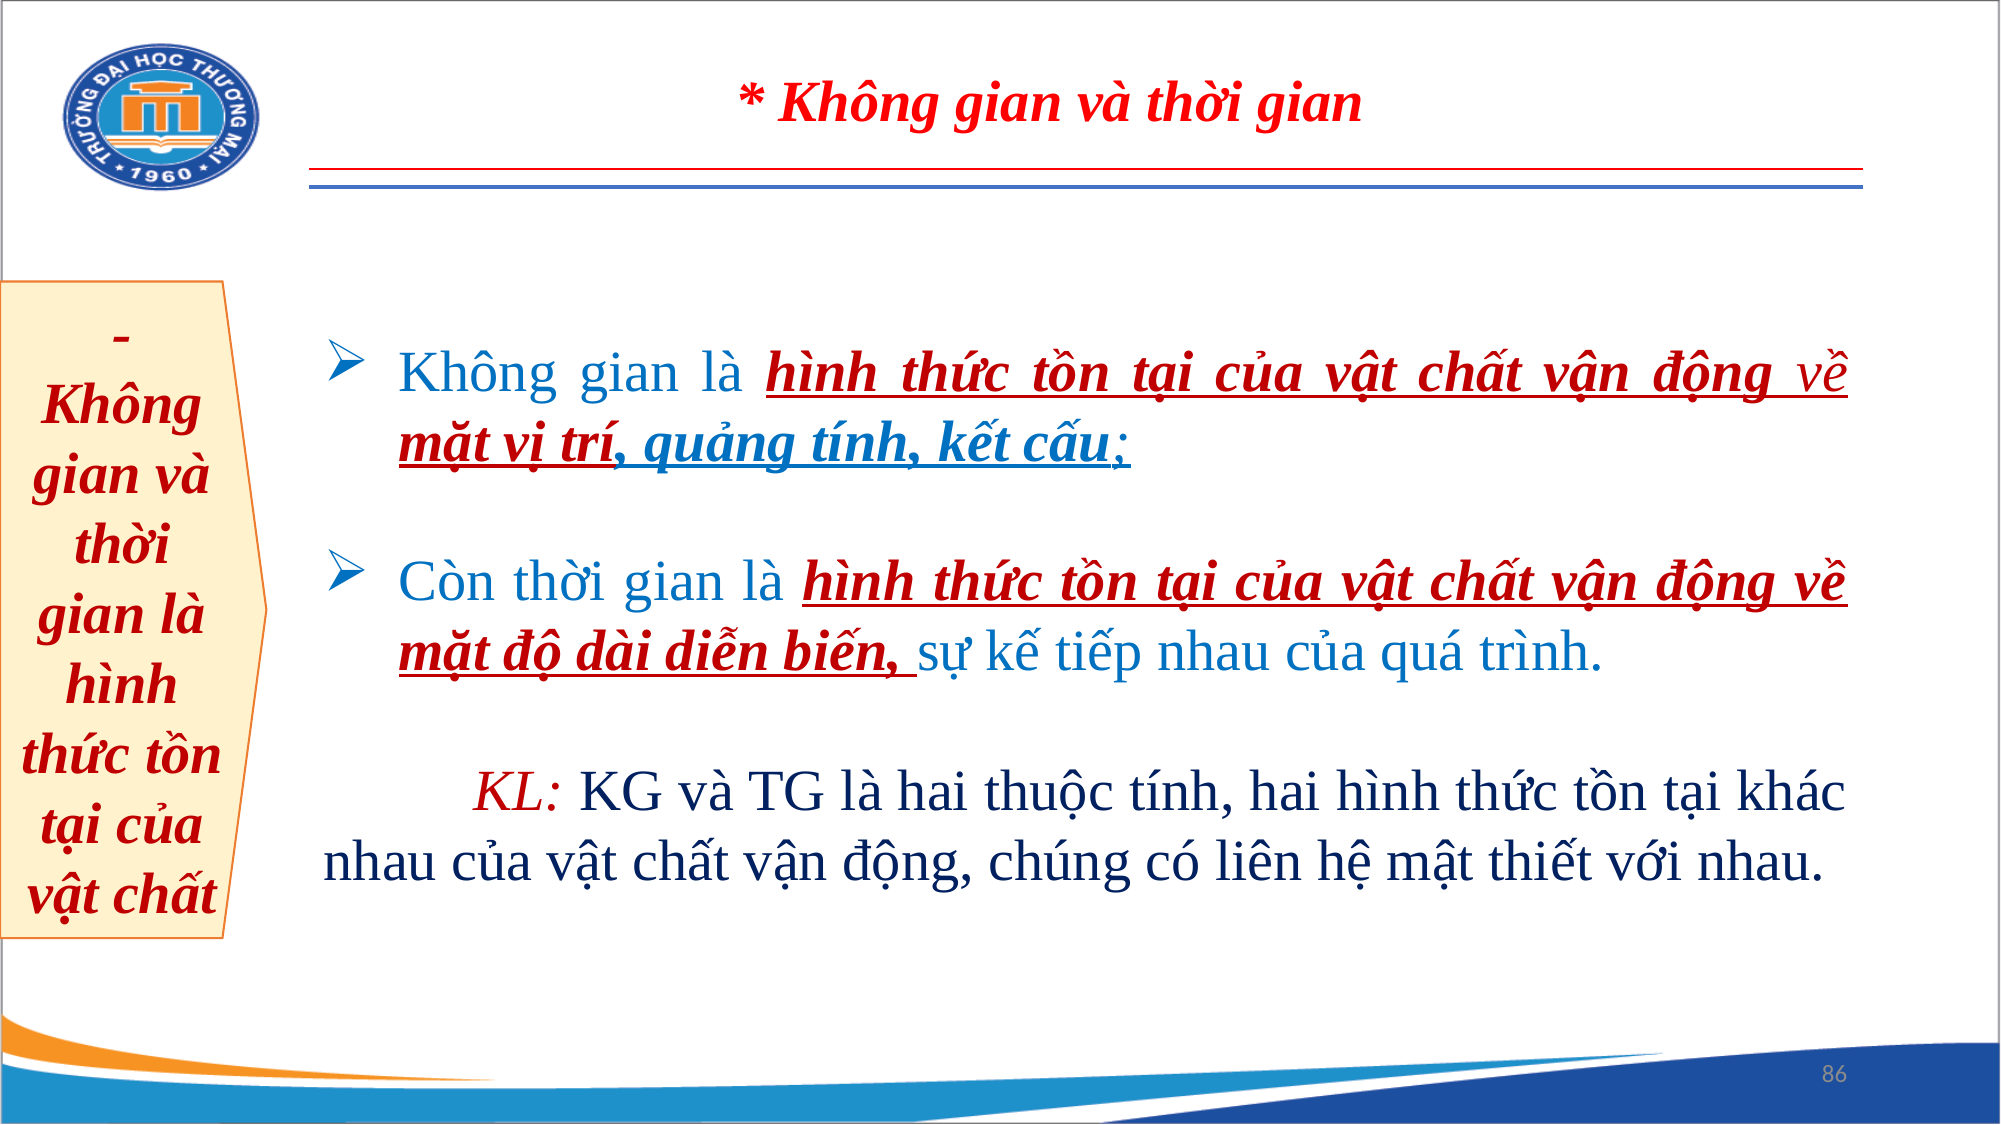

* Không gian và thời gian

-
Không gian và thời gian là hình thức tồn tại của vật chất
Không gian là hình thức tồn tại của vật chất vận động về mặt vị trí, quảng tính, kết cấu;

Còn thời gian là hình thức tồn tại của vật chất vận động về mặt độ dài diễn biến, sự kế tiếp nhau của quá trình.

	KL: KG và TG là hai thuộc tính, hai hình thức tồn tại khác nhau của vật chất vận động, chúng có liên hệ mật thiết với nhau.

86